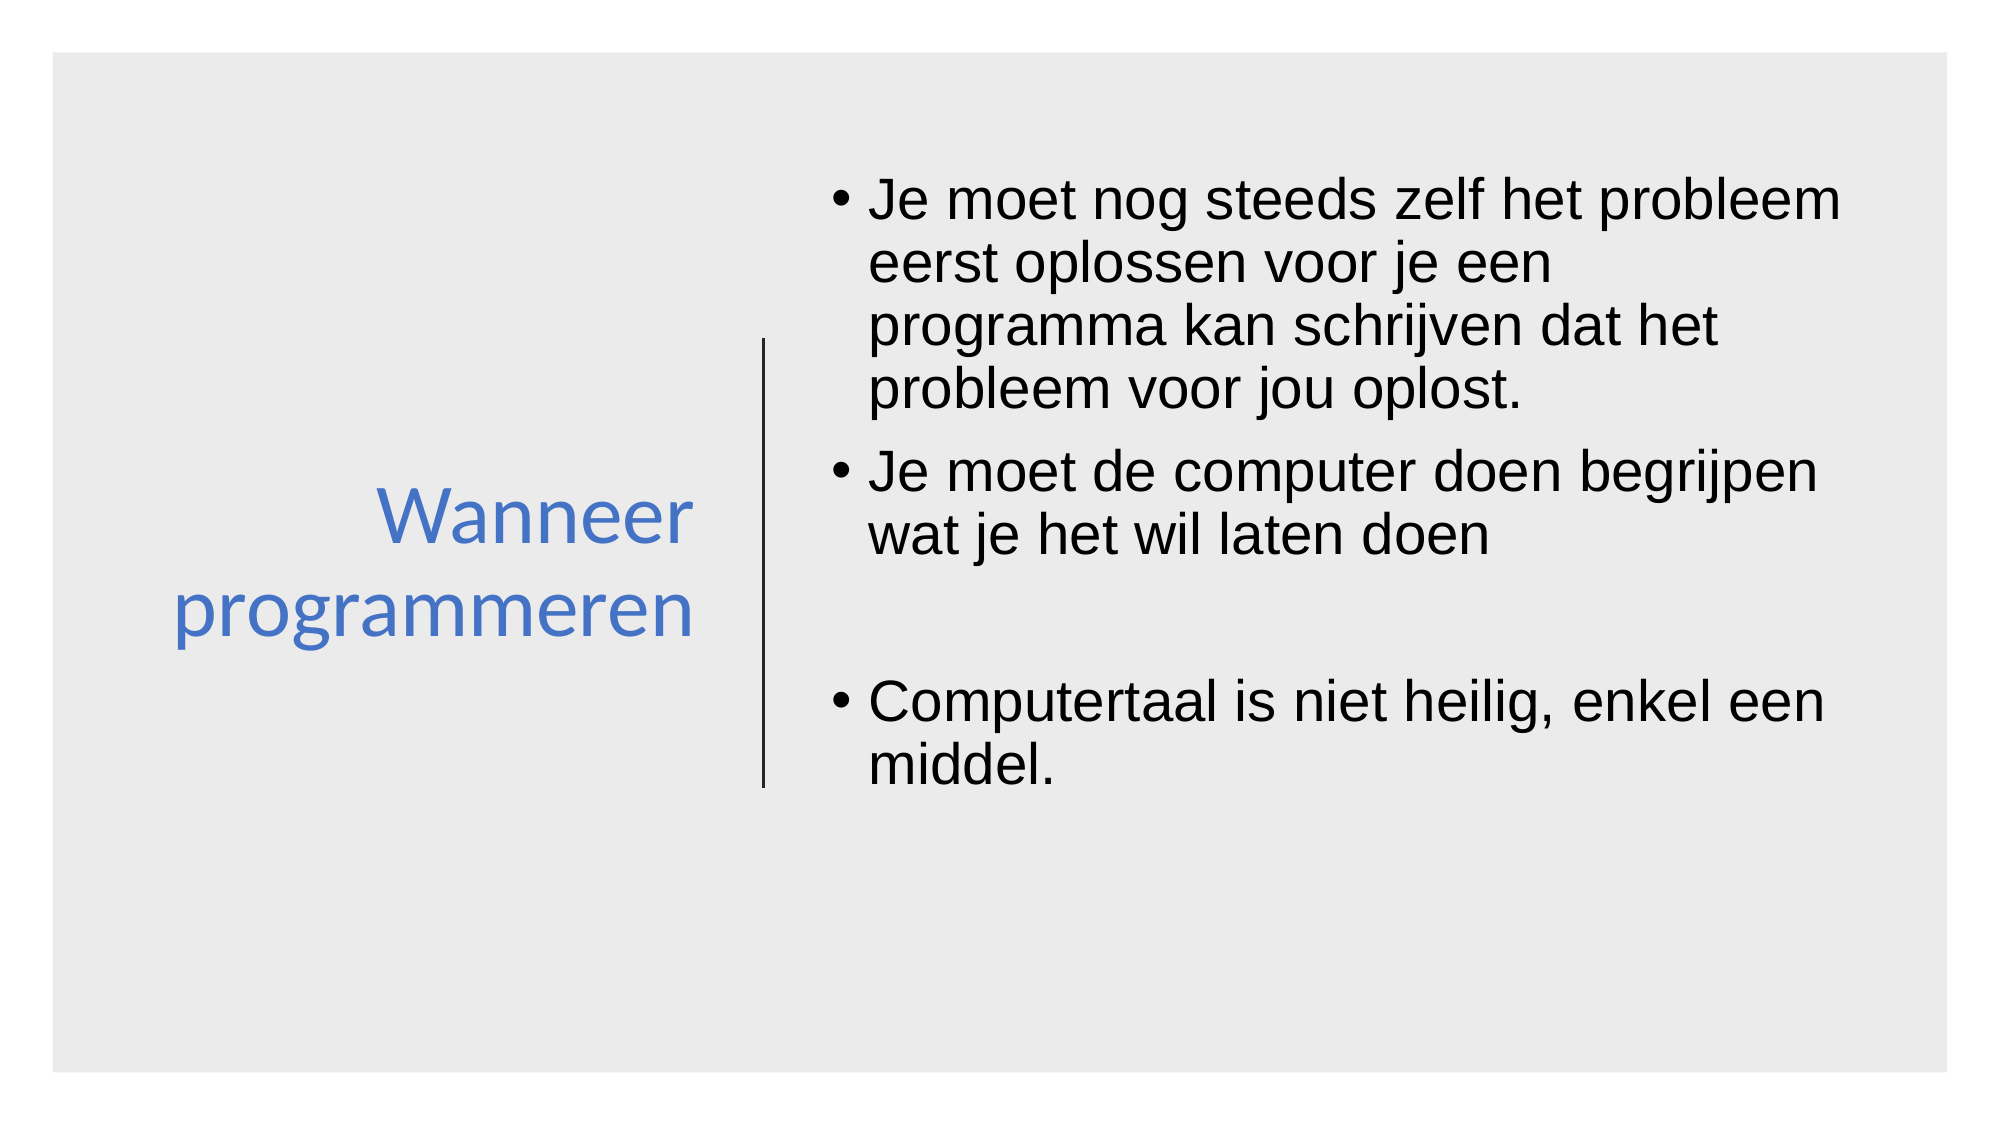

# Wanneer programmeren
Je moet nog steeds zelf het probleem eerst oplossen voor je een programma kan schrijven dat het probleem voor jou oplost.
Je moet de computer doen begrijpen wat je het wil laten doen

Computertaal is niet heilig, enkel een middel.